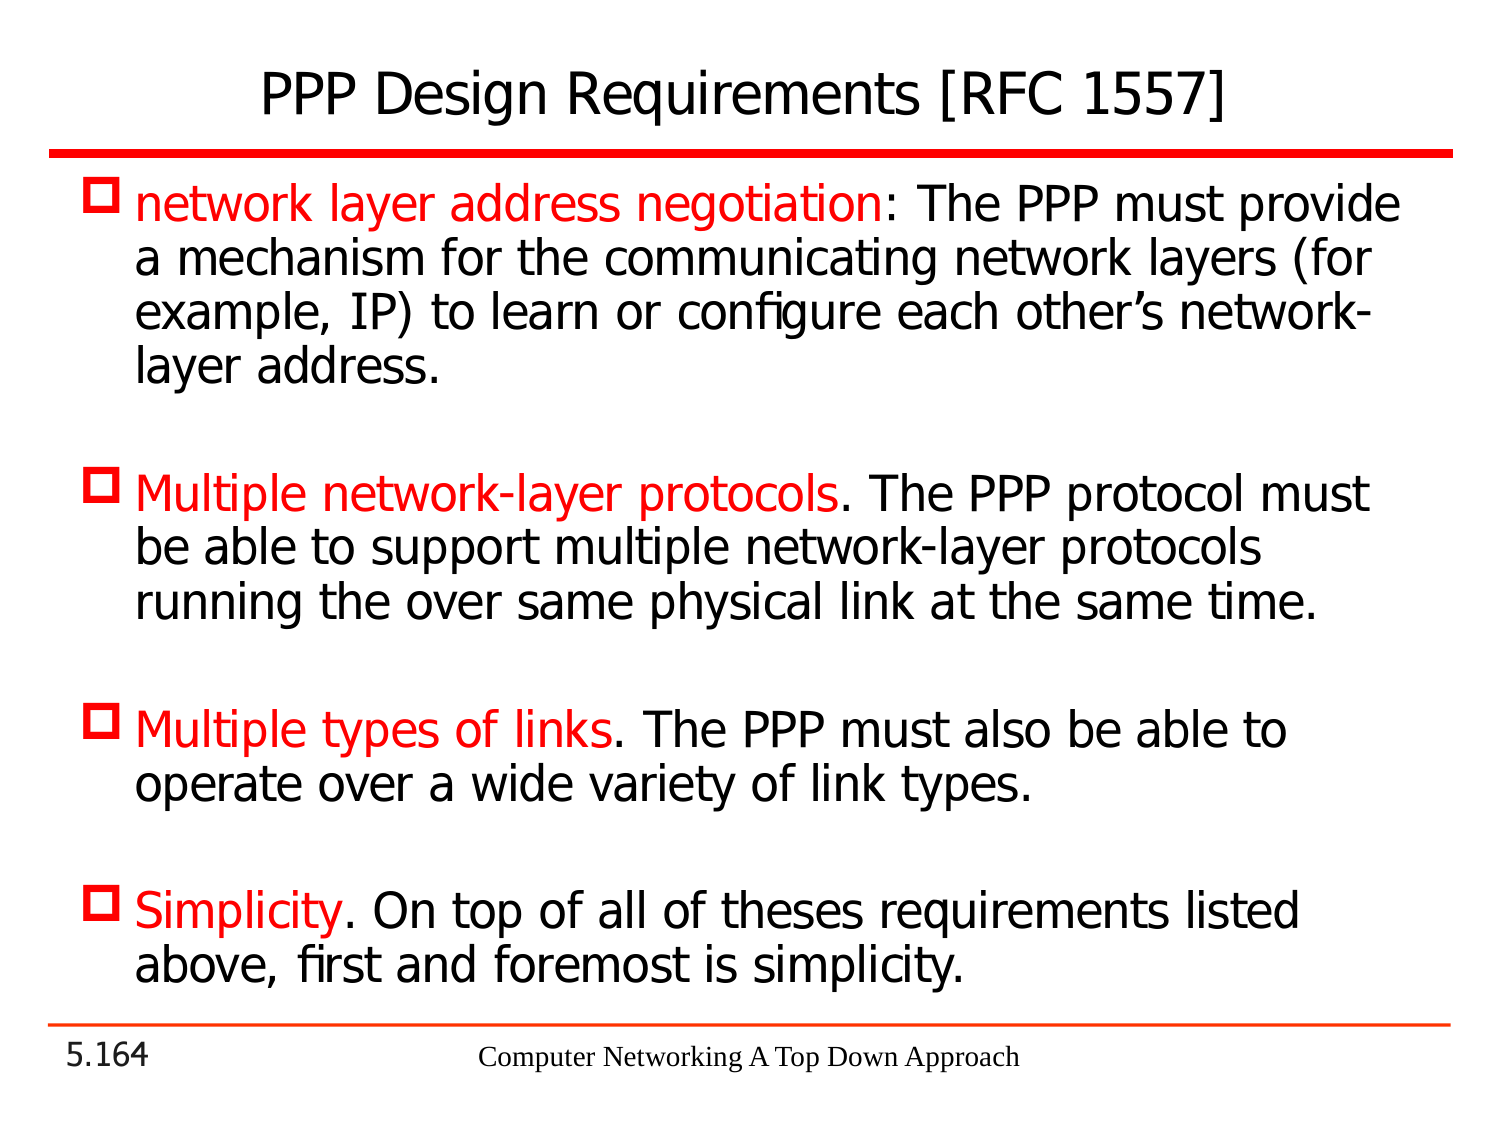

# PPP Design Requirements [RFC 1557]
network layer address negotiation: The PPP must provide a mechanism for the communicating network layers (for example, IP) to learn or configure each other’s network-layer address.

Multiple network-layer protocols. The PPP protocol must be able to support multiple network-layer protocols running the over same physical link at the same time.

Multiple types of links. The PPP must also be able to operate over a wide variety of link types.

Simplicity. On top of all of theses requirements listed above, first and foremost is simplicity.